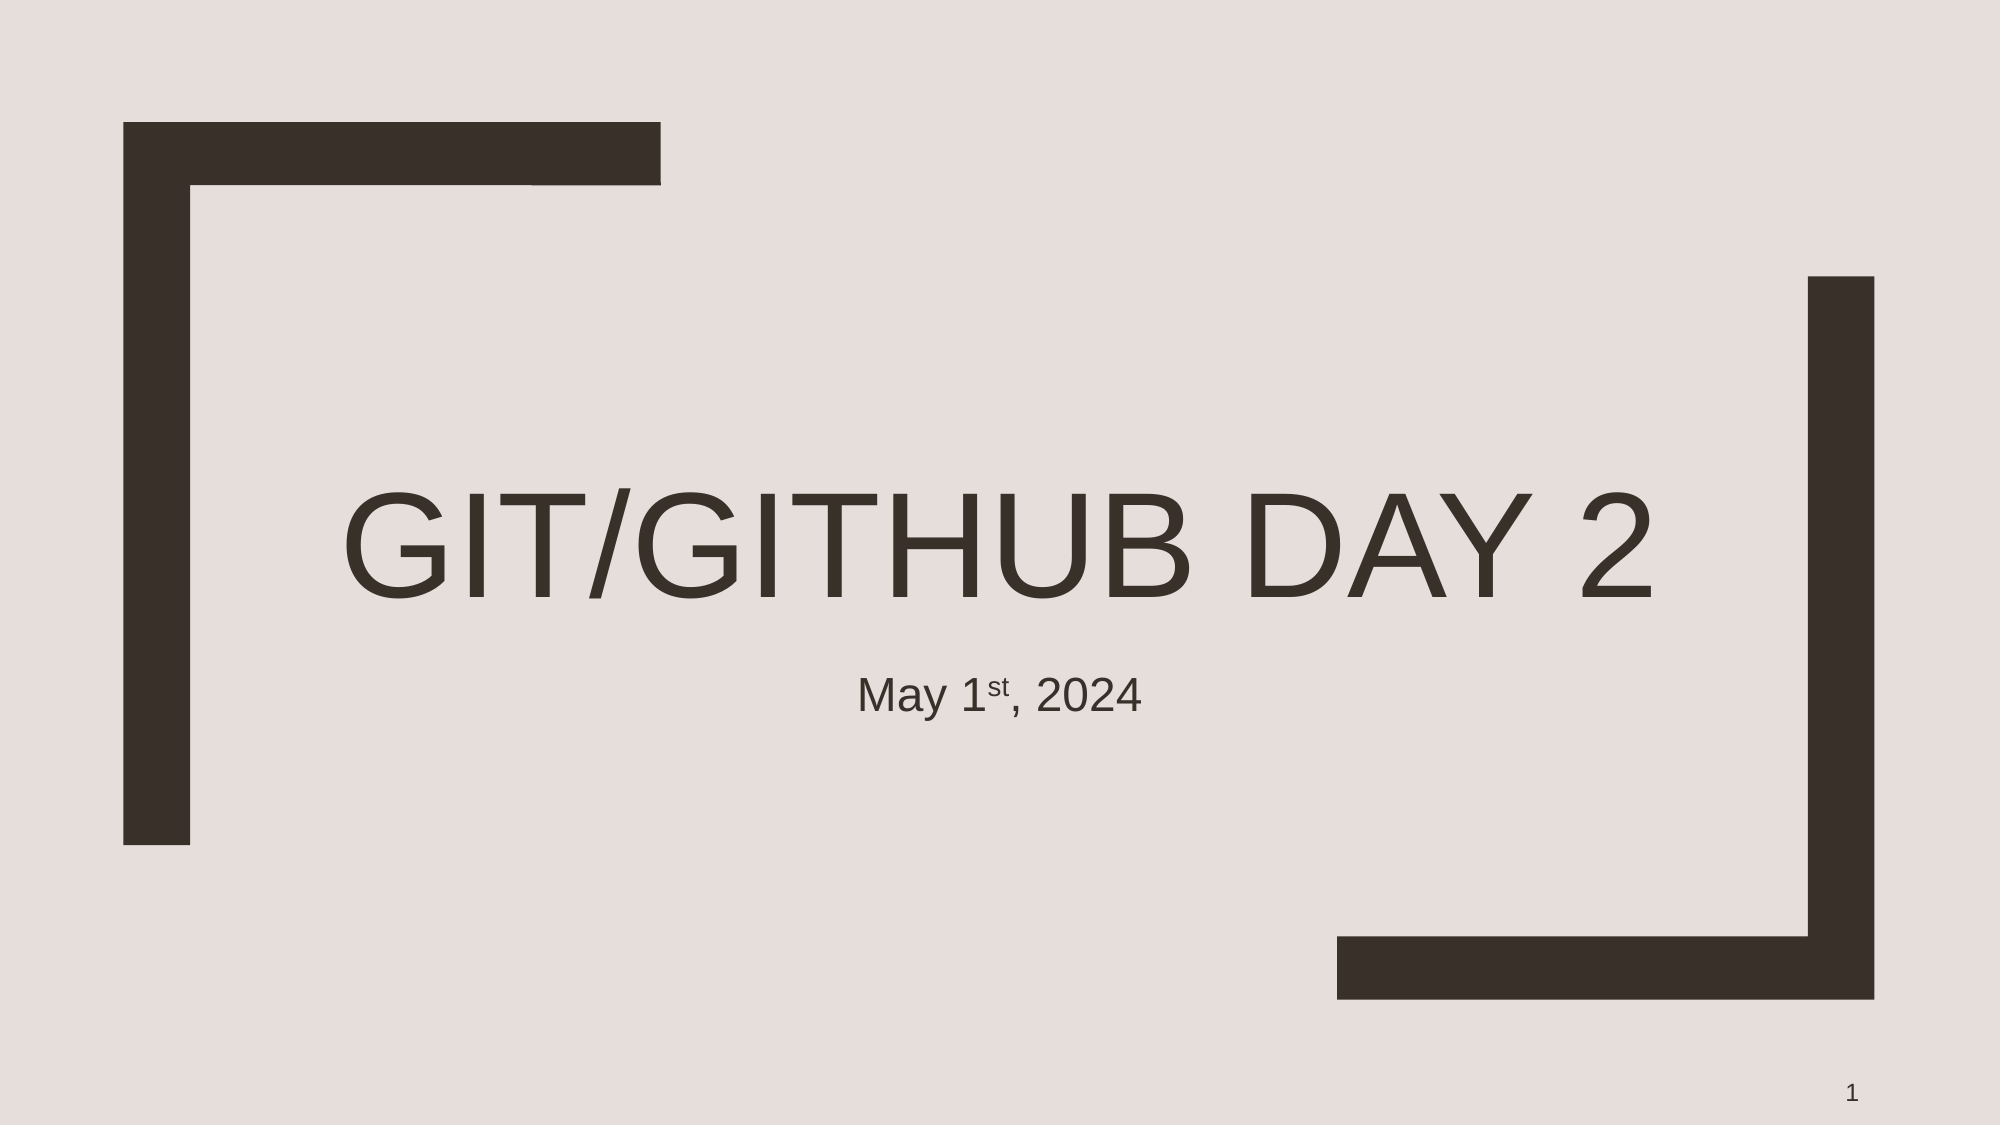

# GIT/Github day 2
May 1st, 2024
1